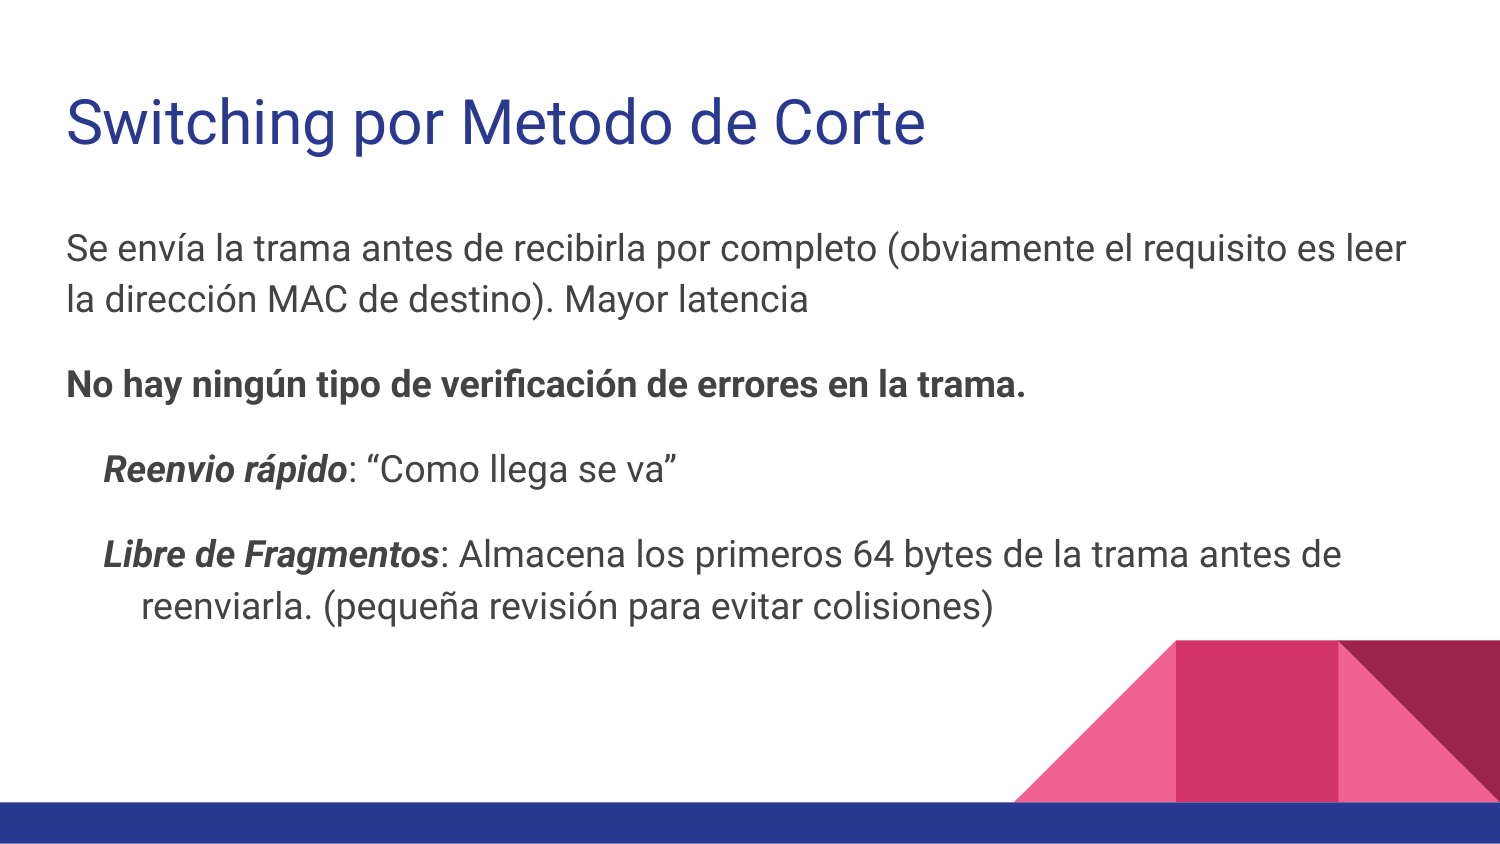

# Switching por Metodo de Corte
Se envía la trama antes de recibirla por completo (obviamente el requisito es leer la dirección MAC de destino). Mayor latencia
No hay ningún tipo de verificación de errores en la trama.
Reenvio rápido: “Como llega se va”
Libre de Fragmentos: Almacena los primeros 64 bytes de la trama antes de reenviarla. (pequeña revisión para evitar colisiones)